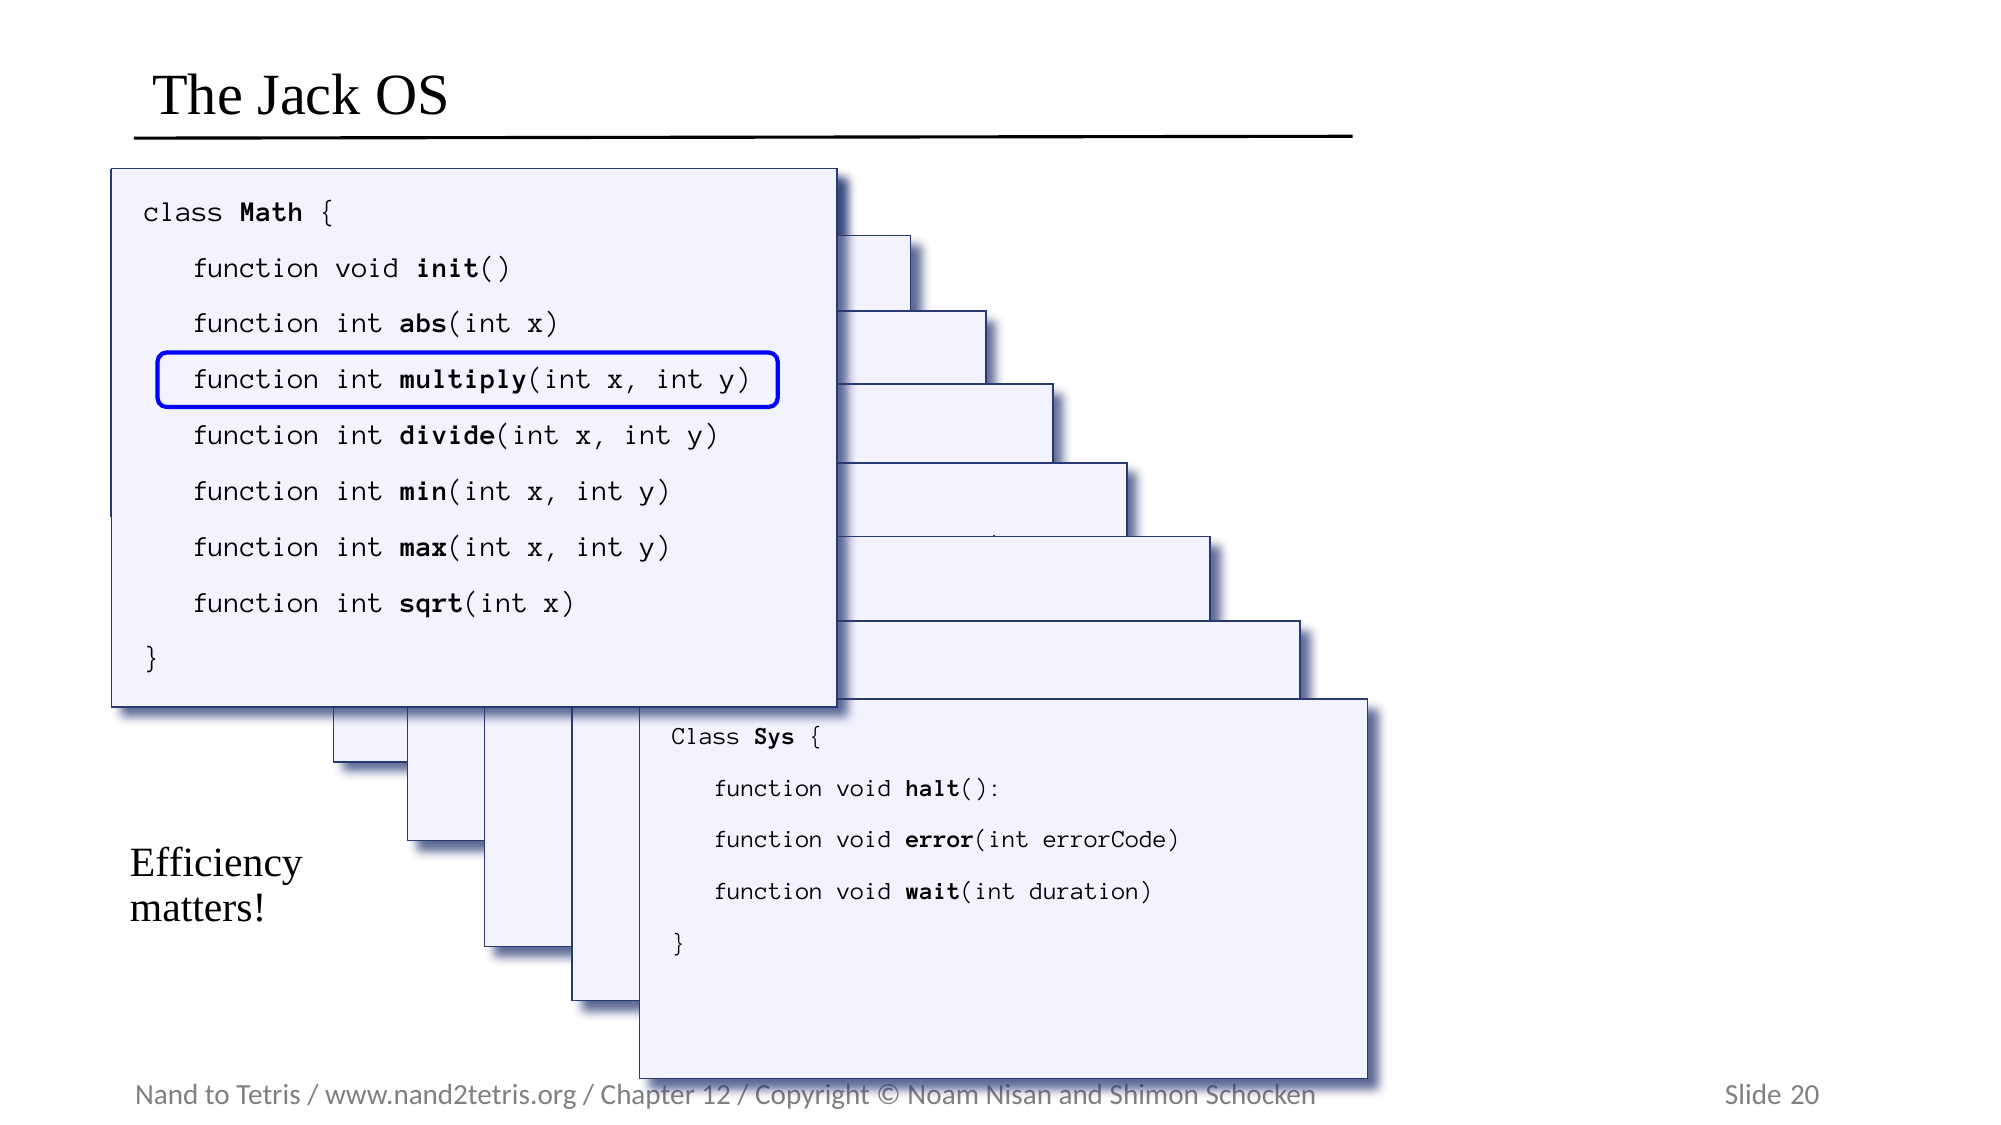

# The Jack OS

class Math {
   function void init()
   function int abs(int x)
   function int multiply(int x, int y)
   function int divide(int x, int y)
   function int min(int x, int y)
   function int max(int x, int y)
   function int sqrt(int x)
}
class Math {
   function void init()
   function int abs(int x)
   function int multiply(int x, int y)
   function int divide(int x, int y)
   function int min(int x, int y)
   function int max(int x, int y  function int sqrt(int x)

class Memory {
   function int peek(int address)
   function void poke(int address, int value)
   function Array alloc(int size)
   function void deAlloc(Array o)

Class Screen {
   function void clearScreen()
   function void setColor(boolean b)
   function void drawPixel(int x, int y)
   function void drawLine(int x1, int y1,
                      int x2, int y2)
   function void drawRectang

Class Output {
   function char keyPressed()
   function char readChar()
   function String readLine(String message)
   function int readInt(String message)

class Keyboard {
   function void moveCursor(int i, int j)
   function void printChar(char c)
   function void printString(String s)
   function void printInt(int i)
   function void println()
   function void backSpace()

Class String {

Class Array {
   function Array new(int size)
   method void dispose()

Class Sys {
   function void halt():
   function void error(int errorCode)
   function void wait(int duration)
}

Efficiency matters!